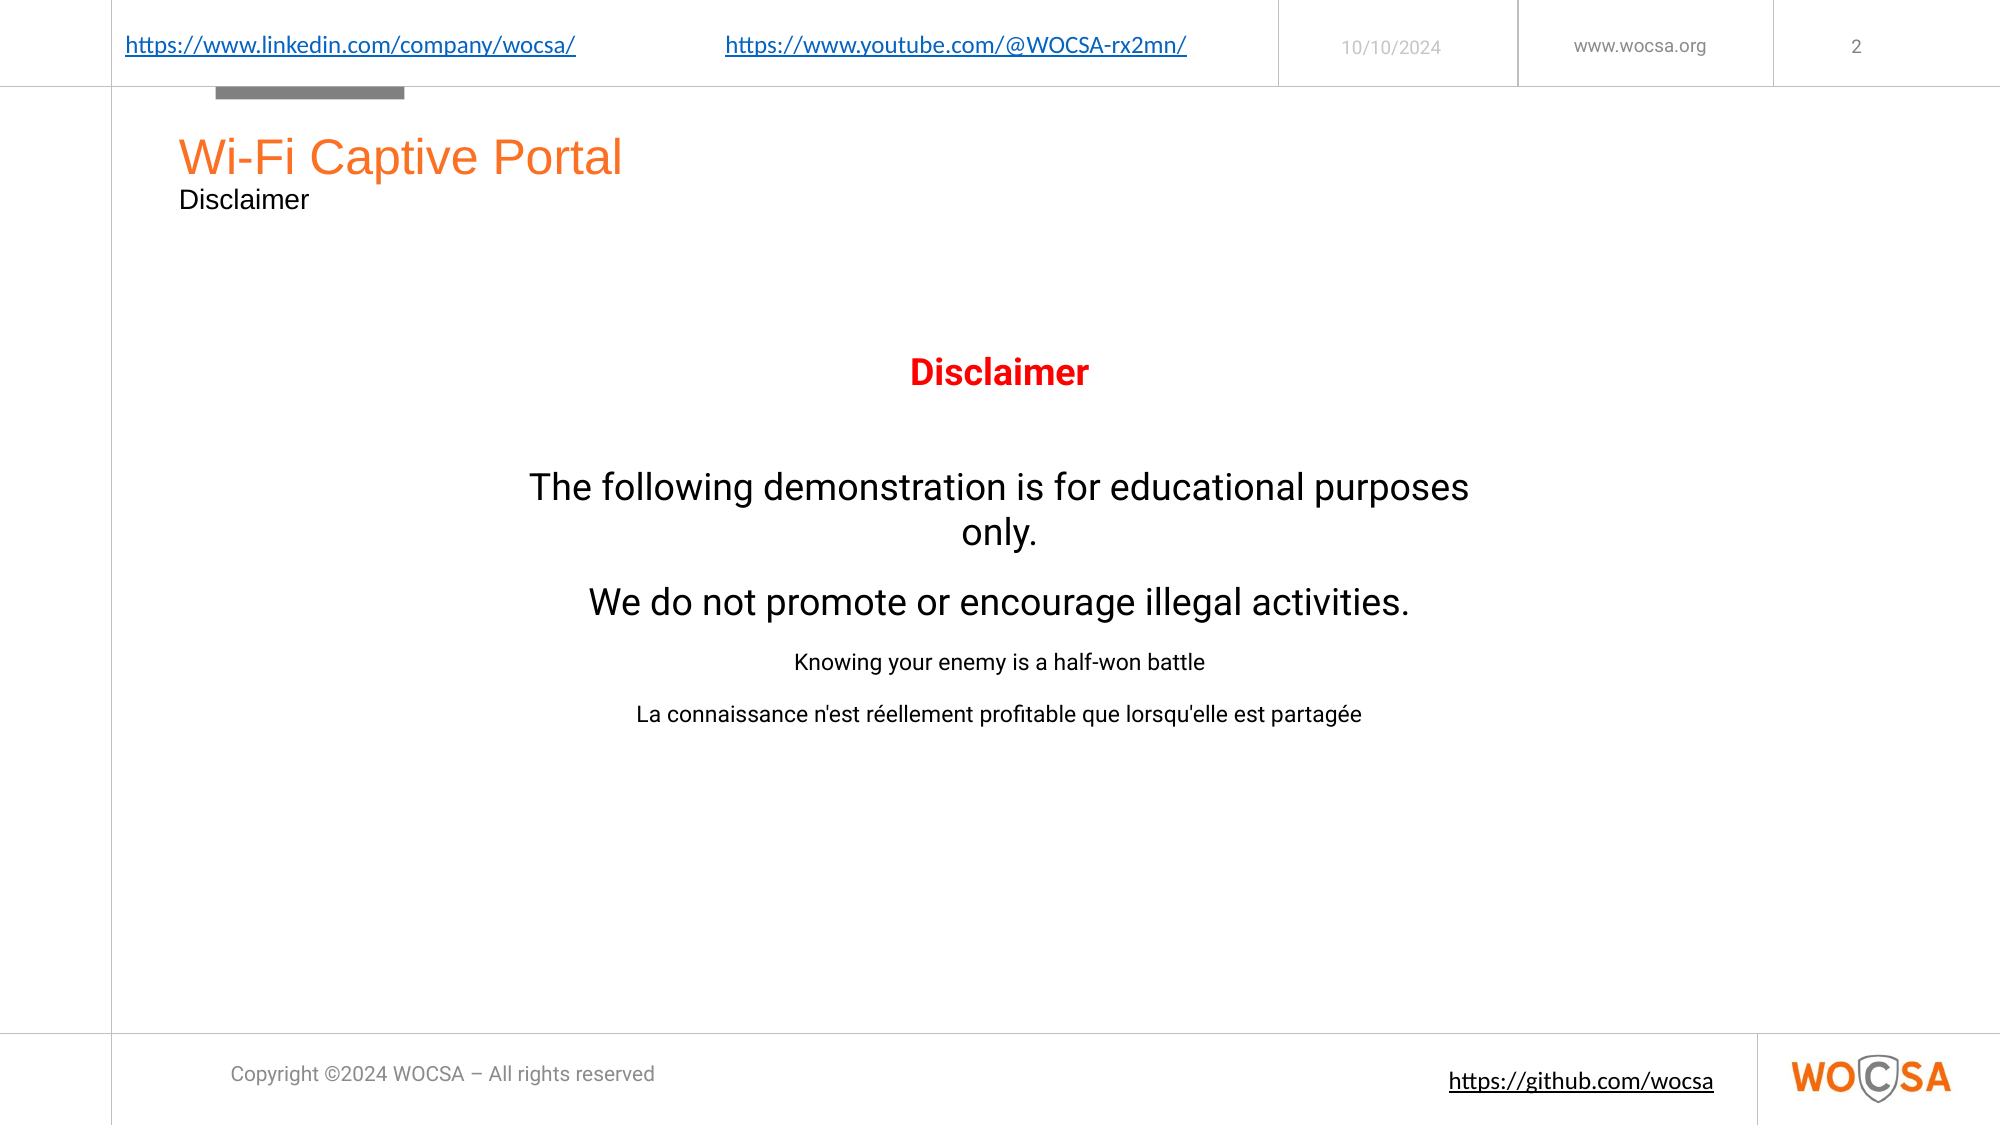

https://www.linkedin.com/company/wocsa/	https://www.youtube.com/@WOCSA-rx2mn/
10/10/2024
# Wi-Fi Captive Portal Disclaimer
Disclaimer
The following demonstration is for educational purposes only.
We do not promote or encourage illegal activities.
Knowing your enemy is a half-won battle
La connaissance n'est réellement profitable que lorsqu'elle est partagée
Copyright ©2024 WOCSA – All rights reserved
https://github.com/wocsa